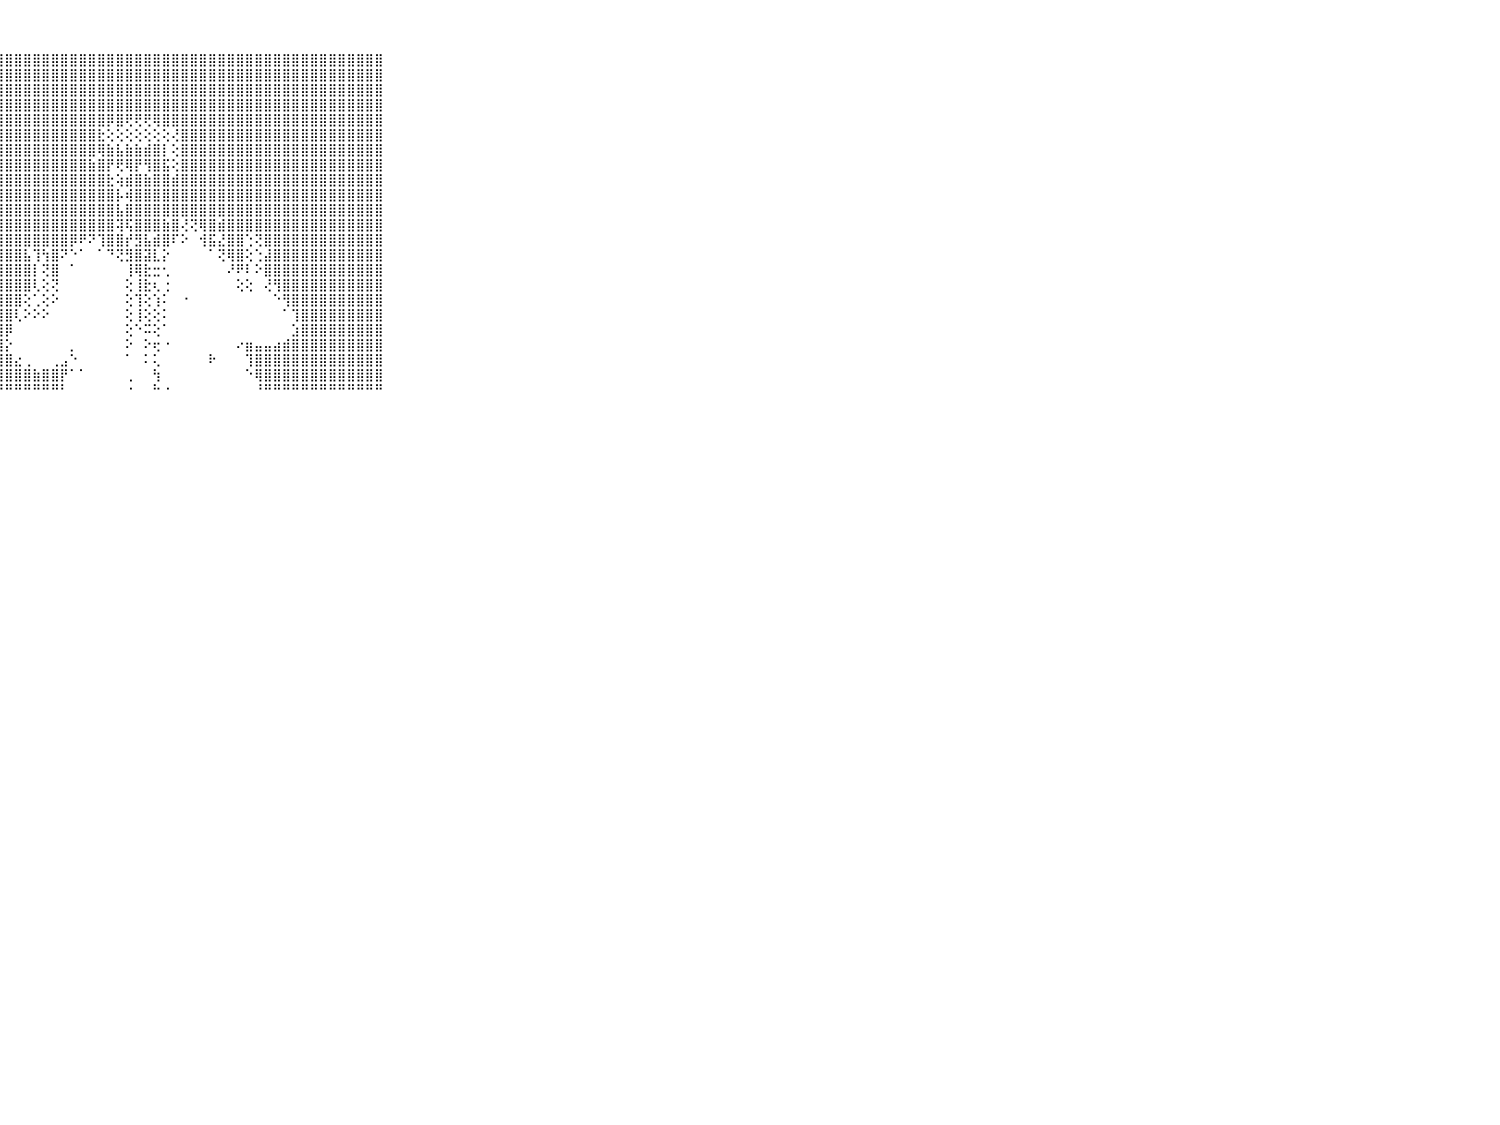

⠀⠀⠀⠀⠀⠀⠀⠀⠀⠀⠀⣿⣿⣿⣿⣿⣿⣿⣿⣿⣿⣿⣿⣿⣿⣿⣿⣿⣿⣿⣿⣿⣿⣿⣿⣿⣿⣿⣿⣿⣿⣿⣿⣿⣿⣿⣿⣿⣿⣿⣿⣿⣿⣿⣿⣿⣿⣿⣿⣿⣿⣿⣿⣿⣿⣿⣿⣿⣿⠀⠀⠀⠀⠀⠀⠀⠀⠀⠀⠀⠀
⠀⠀⠀⠀⠀⠀⠀⠀⠀⠀⠀⣿⣿⣿⣿⣿⣿⣿⣿⣿⣿⣿⣿⣿⣿⣿⣿⣿⣿⣿⣿⣿⣿⣿⣿⣿⣿⣿⣿⣿⣿⣿⣿⣿⣿⣿⣿⣿⣿⣿⣿⣿⣿⣿⣿⣿⣿⣿⣿⣿⣿⣿⣿⣿⣿⣿⣿⣿⣿⠀⠀⠀⠀⠀⠀⠀⠀⠀⠀⠀⠀
⠀⠀⠀⠀⠀⠀⠀⠀⠀⠀⠀⣿⣿⣿⣿⣿⣿⣿⣿⣿⣿⣿⣿⣿⣿⣿⣿⣿⣿⣿⣿⣿⣿⣿⣿⣿⣿⣿⣿⣿⣿⣿⣿⣿⣿⣿⣿⣿⣿⣿⣿⣿⣿⣿⣿⣿⣿⣿⣿⣿⣿⣿⣿⣿⣿⣿⣿⣿⣿⠀⠀⠀⠀⠀⠀⠀⠀⠀⠀⠀⠀
⠀⠀⠀⠀⠀⠀⠀⠀⠀⠀⠀⣿⣿⣿⣿⣿⣿⣿⣿⣿⣿⣿⣿⣿⣿⣿⣿⣿⣿⣿⣿⣿⣿⣿⣿⣿⣿⣿⣿⣿⣿⣿⣿⣿⣿⣿⣿⣿⣿⣿⣿⣿⣿⣿⣿⣿⣿⣿⣿⣿⣿⣿⣿⣿⣿⣿⣿⣿⣿⠀⠀⠀⠀⠀⠀⠀⠀⠀⠀⠀⠀
⠀⠀⠀⠀⠀⠀⠀⠀⠀⠀⠀⣿⣿⣿⣿⣿⣿⣿⣿⣿⣿⣿⣿⣿⣿⣿⣿⣿⣿⣿⣿⣿⣿⣿⣿⣿⣿⣿⣿⡿⣿⢟⢟⢟⢿⣿⣿⣿⣿⣿⣿⣿⣿⣿⣿⣿⣿⣿⣿⣿⣿⣿⣿⣿⣿⣿⣿⣿⣿⠀⠀⠀⠀⠀⠀⠀⠀⠀⠀⠀⠀
⠀⠀⠀⠀⠀⠀⠀⠀⠀⠀⠀⣿⣿⣿⣿⣿⣿⣿⣿⣿⣿⣿⣿⣿⣿⣿⣿⣿⣿⣿⣿⣿⣿⣿⣿⣿⣿⣿⣗⢕⢕⢕⢕⢕⢕⢕⢜⣿⣿⣿⣿⣿⣿⣿⣿⣿⣿⣿⣿⣿⣿⣿⣿⣿⣿⣿⣿⣿⣿⠀⠀⠀⠀⠀⠀⠀⠀⠀⠀⠀⠀
⠀⠀⠀⠀⠀⠀⠀⠀⠀⠀⠀⣿⣿⣿⣿⣿⣿⣿⣿⣿⣿⣿⣿⣿⣿⣿⣿⣿⣿⣿⣿⣿⣿⣿⣿⣿⣿⣿⢿⣷⣧⣷⣷⣾⣿⡇⢕⣿⣿⣿⣿⣿⣿⣿⣿⣿⣿⣿⣿⣿⣿⣿⣿⣿⣿⣿⣿⣿⣿⠀⠀⠀⠀⠀⠀⠀⠀⠀⠀⠀⠀
⠀⠀⠀⠀⠀⠀⠀⠀⠀⠀⠀⣿⣿⣿⣿⣿⣿⣿⣿⣿⣿⣿⣿⣿⣿⣿⣿⣿⣿⣿⣿⣿⣿⣿⣿⣿⣿⣷⣿⡟⢟⢿⡟⢻⣿⣯⢕⣿⣿⣿⣿⣿⣿⣿⣿⣿⣿⣿⣿⣿⣿⣿⣿⣿⣿⣿⣿⣿⣿⠀⠀⠀⠀⠀⠀⠀⠀⠀⠀⠀⠀
⠀⠀⠀⠀⠀⠀⠀⠀⠀⠀⠀⣿⣿⣿⣿⣿⣿⣿⣿⣿⣿⣿⣿⣿⣿⣿⣿⣿⣿⣿⣿⣿⣿⣿⣿⣿⣿⣿⣿⣗⢵⣾⣿⣷⣿⣿⣾⣿⣿⣿⣿⣿⣿⣿⣿⣿⣿⣿⣿⣿⣿⣿⣿⣿⣿⣿⣿⣿⣿⠀⠀⠀⠀⠀⠀⠀⠀⠀⠀⠀⠀
⠀⠀⠀⠀⠀⠀⠀⠀⠀⠀⠀⣿⣿⣿⣿⣿⣿⣿⣿⣿⣿⣿⣿⣿⣿⣿⣿⣿⣿⣿⣿⣿⣿⣿⣿⣿⣿⣿⣿⣿⡧⢾⣿⣿⣿⣿⣿⣿⣿⣿⣿⣿⣿⣿⣿⣿⣿⣿⣿⣿⣿⣿⣿⣿⣿⣿⣿⣿⣿⠀⠀⠀⠀⠀⠀⠀⠀⠀⠀⠀⠀
⠀⠀⠀⠀⠀⠀⠀⠀⠀⠀⠀⣿⣿⣿⣿⣿⣿⣿⣿⣿⣿⣿⣿⣿⣿⣿⣿⣿⣿⣿⣿⣿⣿⣿⣿⣿⣿⣿⣿⣿⣧⣿⣿⣿⣿⣿⣿⣿⣿⣿⣿⣿⣿⣿⣿⣿⣿⣿⣿⣿⣿⣿⣿⣿⣿⣿⣿⣿⣿⠀⠀⠀⠀⠀⠀⠀⠀⠀⠀⠀⠀
⠀⠀⠀⠀⠀⠀⠀⠀⠀⠀⠀⣿⣿⣿⣿⣿⣿⣿⣿⣿⣿⣿⣿⣿⣿⣿⣿⣿⣿⣿⣿⣿⣿⣿⣿⣿⣿⣿⣿⣿⢽⢯⣿⣿⣿⣷⣿⢜⢝⢿⣿⣾⣿⣿⣿⣿⣿⣿⣿⣿⣿⣿⣿⣿⣿⣿⣿⣿⣿⠀⠀⠀⠀⠀⠀⠀⠀⠀⠀⠀⠀
⠀⠀⠀⠀⠀⠀⠀⠀⠀⠀⠀⣿⣿⣿⣿⣿⣿⣿⣿⣿⣿⣿⣿⣿⣿⣿⣿⣿⣿⣿⣿⣿⣿⣿⣿⡿⠟⠝⢹⣿⣿⡞⣻⣧⣾⣿⠏⠕⠀⢺⣯⣜⣿⣿⢑⢝⣿⣿⣿⣿⣿⣿⣿⣿⣿⣿⣿⣿⣿⠀⠀⠀⠀⠀⠀⠀⠀⠀⠀⠀⠀
⠀⠀⠀⠀⠀⠀⠀⠀⠀⠀⠀⣿⣿⣿⣿⣿⣿⣿⣿⣿⣿⣿⣿⣿⣿⣿⣿⣿⣿⣿⣧⢹⢳⣿⠝⠑⠁⠀⠁⠙⢝⣻⣿⣽⣇⡕⠀⠀⠀⠀⠁⢝⢿⣿⢕⢑⣼⣿⣿⣿⣿⣿⣿⣿⣿⣿⣿⣿⣿⠀⠀⠀⠀⠀⠀⠀⠀⠀⠀⠀⠀
⠀⠀⠀⠀⠀⠀⠀⠀⠀⠀⠀⣿⣿⣿⣿⣿⣿⣿⣿⣿⣿⣿⣿⣿⣿⣿⣿⣿⣿⣿⣿⡇⢝⣿⠀⠁⠀⠀⠀⠀⠀⢸⢿⣗⣒⢂⠀⠀⠀⠀⠀⠀⠜⠟⠇⠕⣿⣿⣿⣿⣿⣿⣿⣿⣿⣿⣿⣿⣿⠀⠀⠀⠀⠀⠀⠀⠀⠀⠀⠀⠀
⠀⠀⠀⠀⠀⠀⠀⠀⠀⠀⠀⣿⣿⣿⣿⣿⣿⣿⣿⣿⣿⣿⣿⣿⣿⣿⣿⣿⣿⣿⣿⢇⢕⢝⠀⠀⠀⠀⠀⠀⠀⢕⢸⣗⢆⢐⠀⠀⠀⠀⠀⠀⠀⢕⢕⠀⢜⢻⣿⣿⣿⣿⣿⣿⣿⣿⣿⣿⣿⠀⠀⠀⠀⠀⠀⠀⠀⠀⠀⠀⠀
⠀⠀⠀⠀⠀⠀⠀⠀⠀⠀⠀⣿⣿⣿⣿⣿⣿⣿⣿⣿⣿⣿⣿⣿⣿⣿⣿⣿⣿⣿⢕⢁⢕⠕⠀⠀⠀⠀⠀⠀⠀⢕⢹⢕⢱⠅⠀⠐⠀⠀⠀⠀⠀⠀⠀⠀⠀⠑⢻⣿⣿⣿⣿⣿⣿⣿⣿⣿⣿⠀⠀⠀⠀⠀⠀⠀⠀⠀⠀⠀⠀
⠀⠀⠀⠀⠀⠀⠀⠀⠀⠀⠀⣿⣿⣿⣿⣿⣿⣿⣿⣿⣿⣿⣿⣿⣿⣿⣿⣿⣿⢇⠕⠕⠕⠀⠀⠀⠀⠀⠀⠀⠀⢕⢸⢕⢕⠅⠀⠀⠀⠀⠀⠀⠀⠀⠀⠀⠀⠀⠁⢹⣿⣿⣿⣿⣿⣿⣿⣿⣿⠀⠀⠀⠀⠀⠀⠀⠀⠀⠀⠀⠀
⠀⠀⠀⠀⠀⠀⠀⠀⠀⠀⠀⣿⣿⣿⣿⣿⣿⣿⣿⣿⣿⣿⣿⣿⣿⣿⣿⣿⡿⠀⠀⠀⠀⠀⠀⠀⠀⠀⠀⠀⠀⢕⠑⠭⢕⠁⠀⠀⠀⠀⠀⠀⠀⠀⠀⠀⠀⠀⠀⣱⣿⣿⣿⣿⣿⣿⣿⣿⣿⠀⠀⠀⠀⠀⠀⠀⠀⠀⠀⠀⠀
⠀⠀⠀⠀⠀⠀⠀⠀⠀⠀⠀⣿⣿⣿⣿⣿⣿⣿⣿⣿⣿⣿⣿⣿⣿⣿⣿⣿⡕⠀⠀⠀⠀⠀⠀⡀⠀⠀⠀⠀⠀⠕⠀⠕⢖⠐⠀⠀⠀⠀⠀⠀⠀⠔⣶⣤⣤⣴⣾⣿⣿⣿⣿⣿⣿⣿⣿⣿⣿⠀⠀⠀⠀⠀⠀⠀⠀⠀⠀⠀⠀
⠀⠀⠀⠀⠀⠀⠀⠀⠀⠀⠀⣿⣿⣿⣿⣿⣿⣿⣿⣿⣿⣿⣿⣿⣿⣿⣿⣿⣿⣔⢀⠀⠀⢀⣠⠑⠀⠀⠀⠀⠀⠁⠀⠅⢅⠀⠀⠀⠀⠀⠗⠀⠀⠀⢹⣿⣿⣿⣿⣿⣿⣿⣿⣿⣿⣿⣿⣿⣿⠀⠀⠀⠀⠀⠀⠀⠀⠀⠀⠀⠀
⠀⠀⠀⠀⠀⠀⠀⠀⠀⠀⠀⣿⣿⣿⣿⣿⣿⣿⣿⣿⣿⣿⣿⣿⣿⣿⣿⣿⣿⣿⣿⣷⣿⣿⡟⠁⠁⠀⠀⠀⠀⢀⠀⠀⢳⠀⠀⠀⠀⠀⠀⠀⠀⠀⠑⢿⣿⣿⣿⣿⣿⣿⣿⣿⣿⣿⣿⣿⣿⠀⠀⠀⠀⠀⠀⠀⠀⠀⠀⠀⠀
⠀⠀⠀⠀⠀⠀⠀⠀⠀⠀⠀⠛⠛⠛⠛⠛⠛⠛⠛⠛⠛⠛⠛⠛⠛⠛⠛⠛⠛⠛⠛⠛⠛⠛⠃⠀⠀⠀⠀⠀⠀⠐⠀⠀⠓⠐⠀⠀⠀⠀⠀⠀⠀⠀⠀⠘⠛⠛⠛⠛⠛⠛⠛⠛⠛⠛⠛⠛⠛⠀⠀⠀⠀⠀⠀⠀⠀⠀⠀⠀⠀